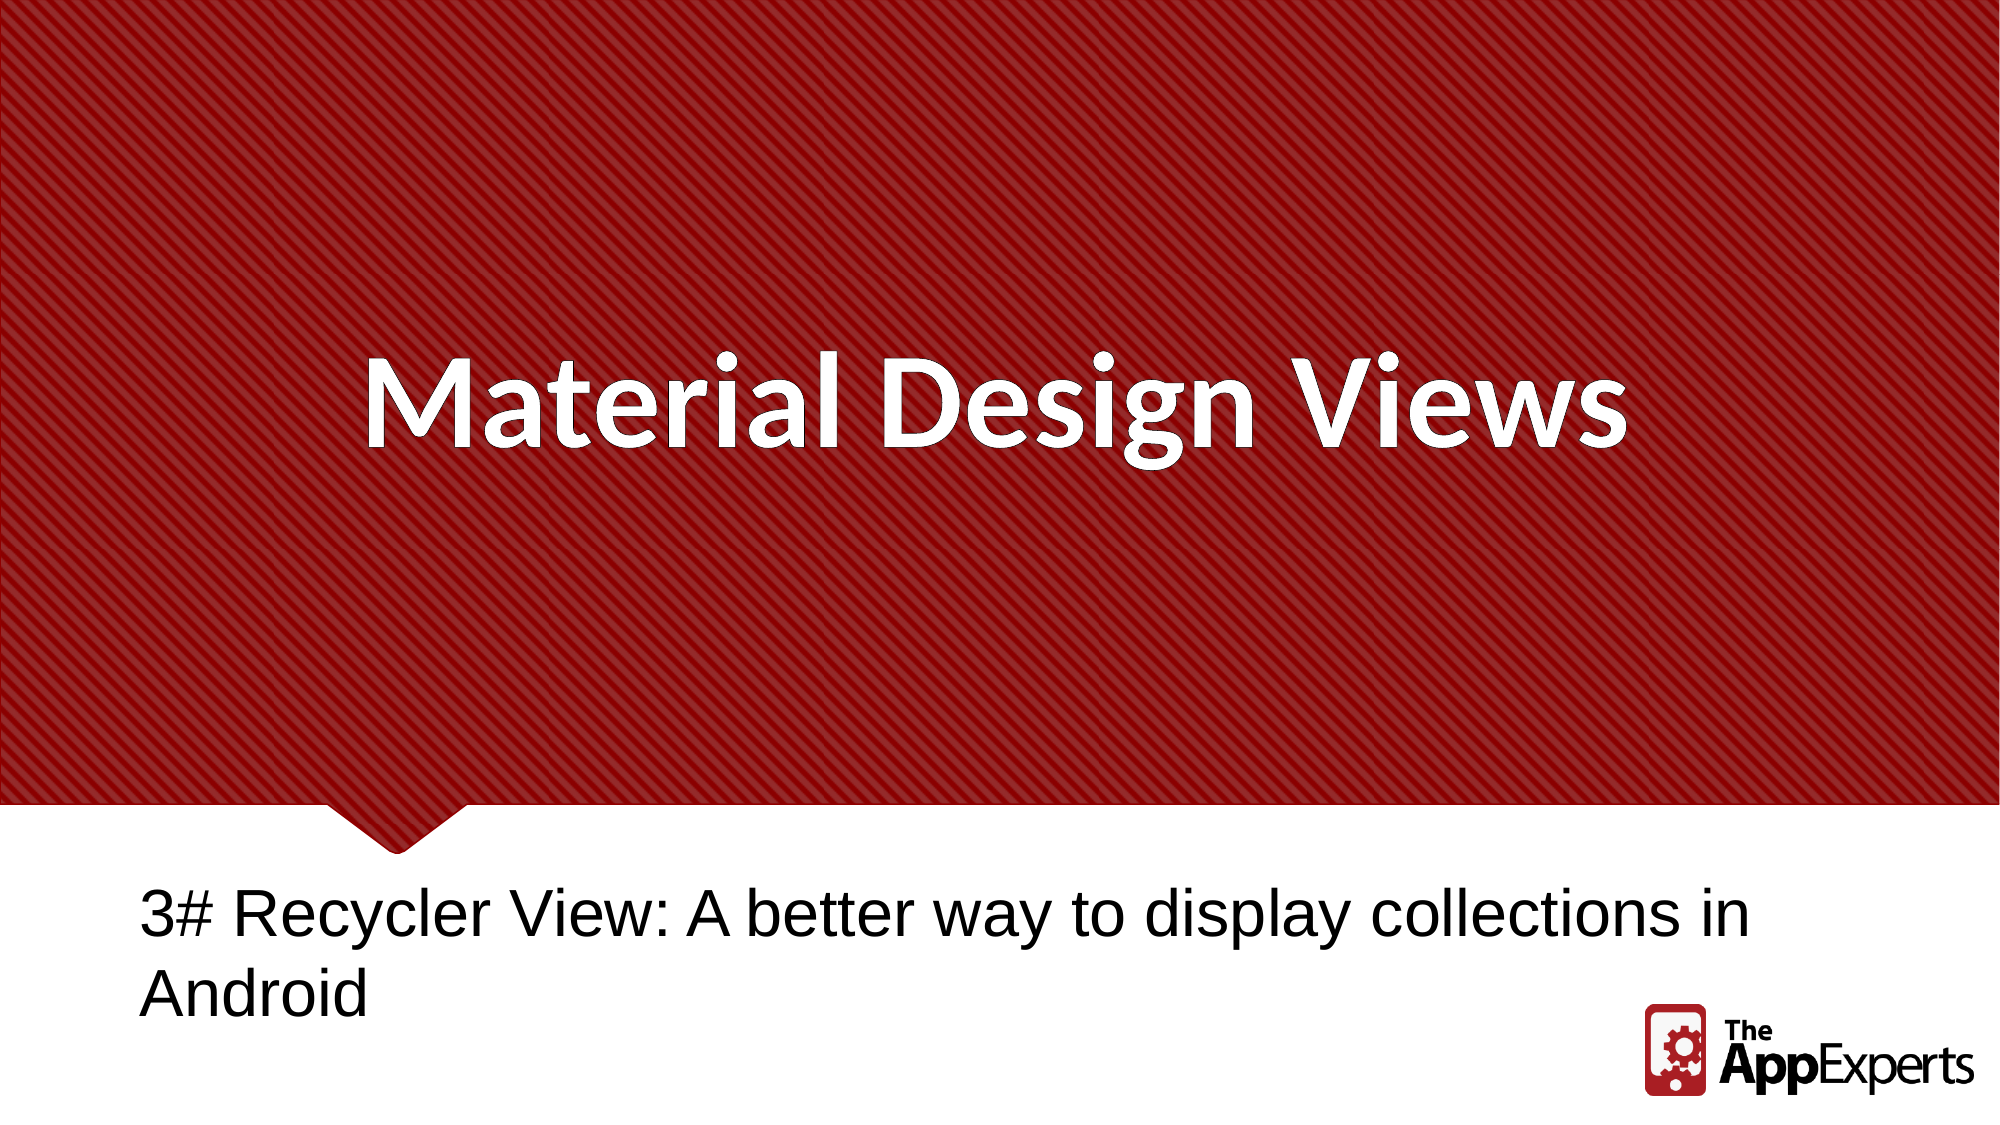

Material Design Views
3# Recycler View: A better way to display collections in Android